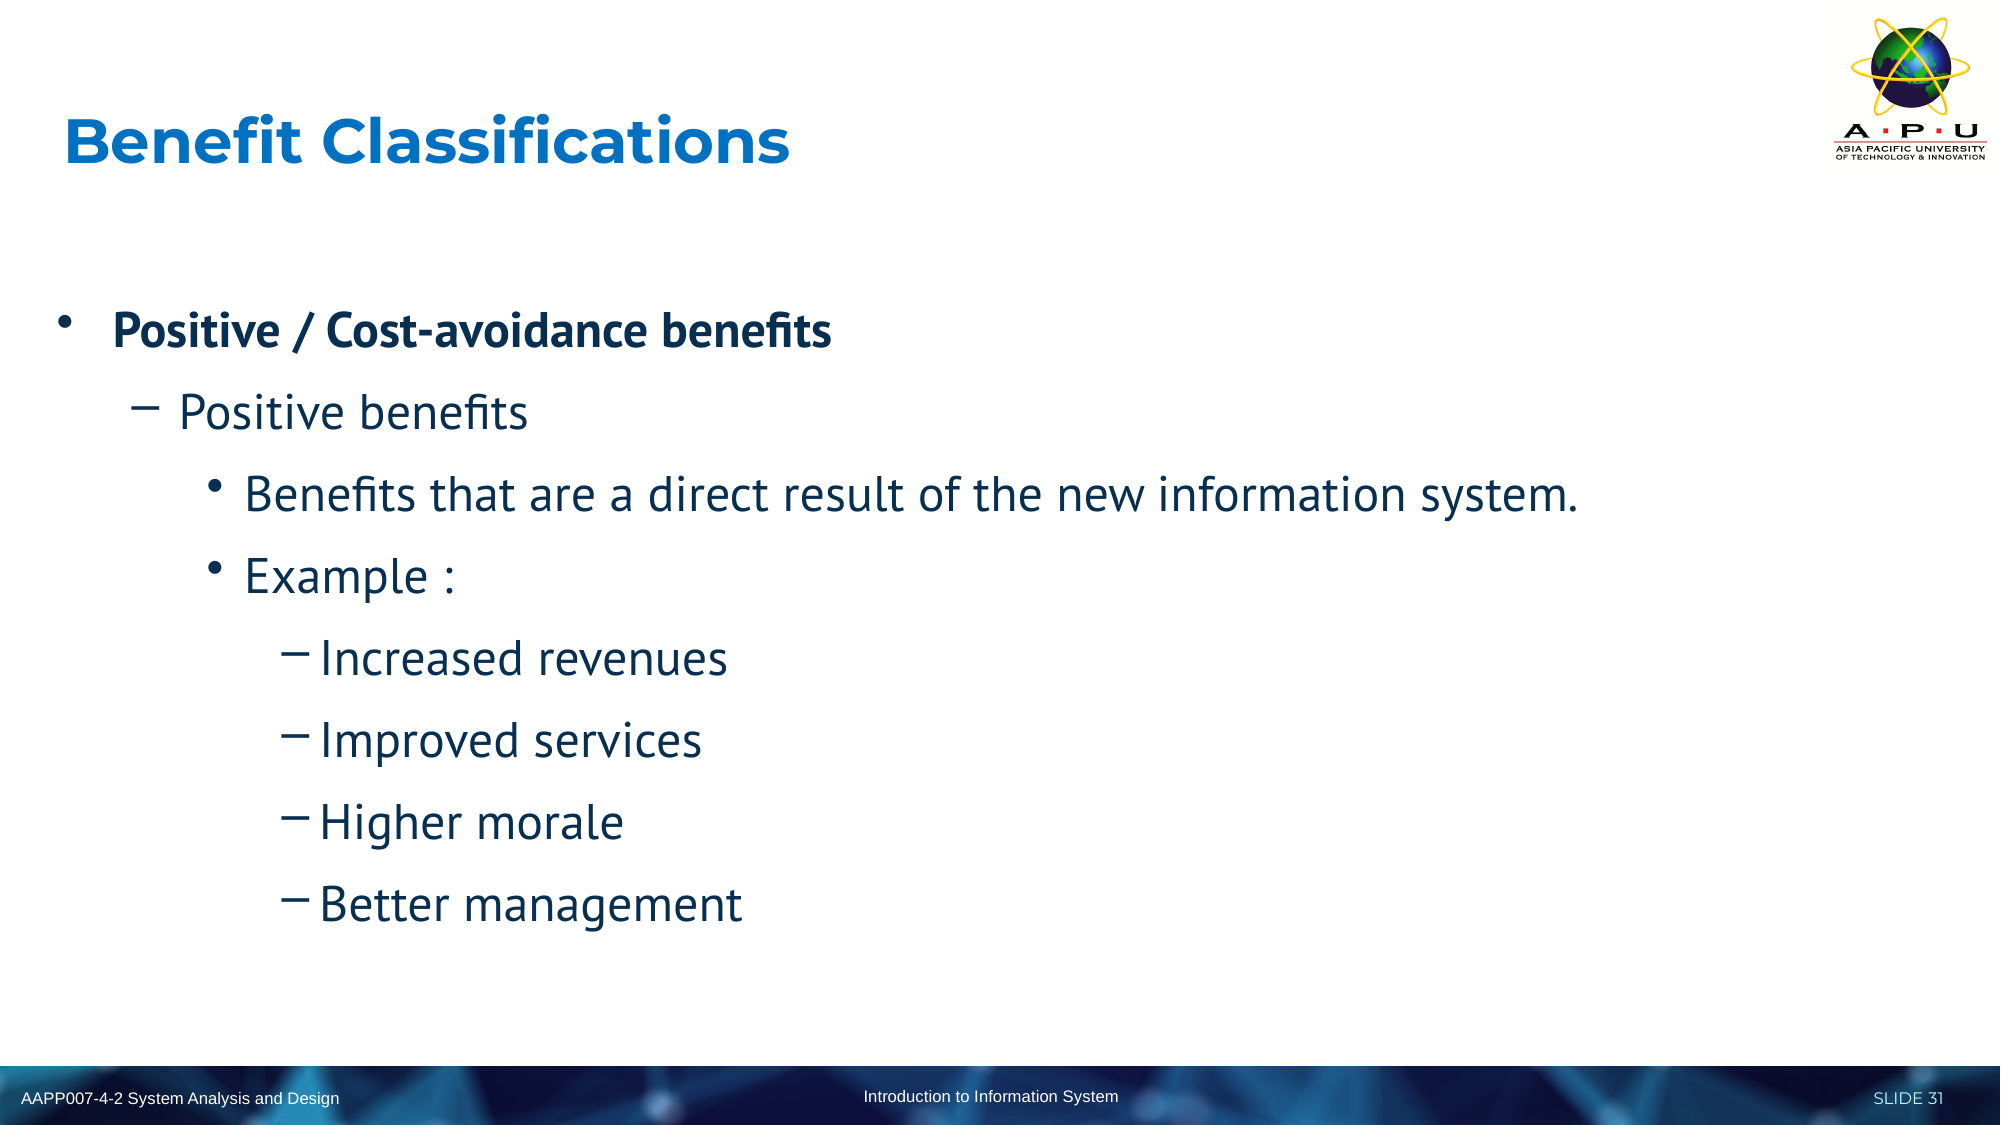

# Benefit Classifications
Positive / Cost-avoidance benefits
Positive benefits
Benefits that are a direct result of the new information system.
Example :
Increased revenues
Improved services
Higher morale
Better management